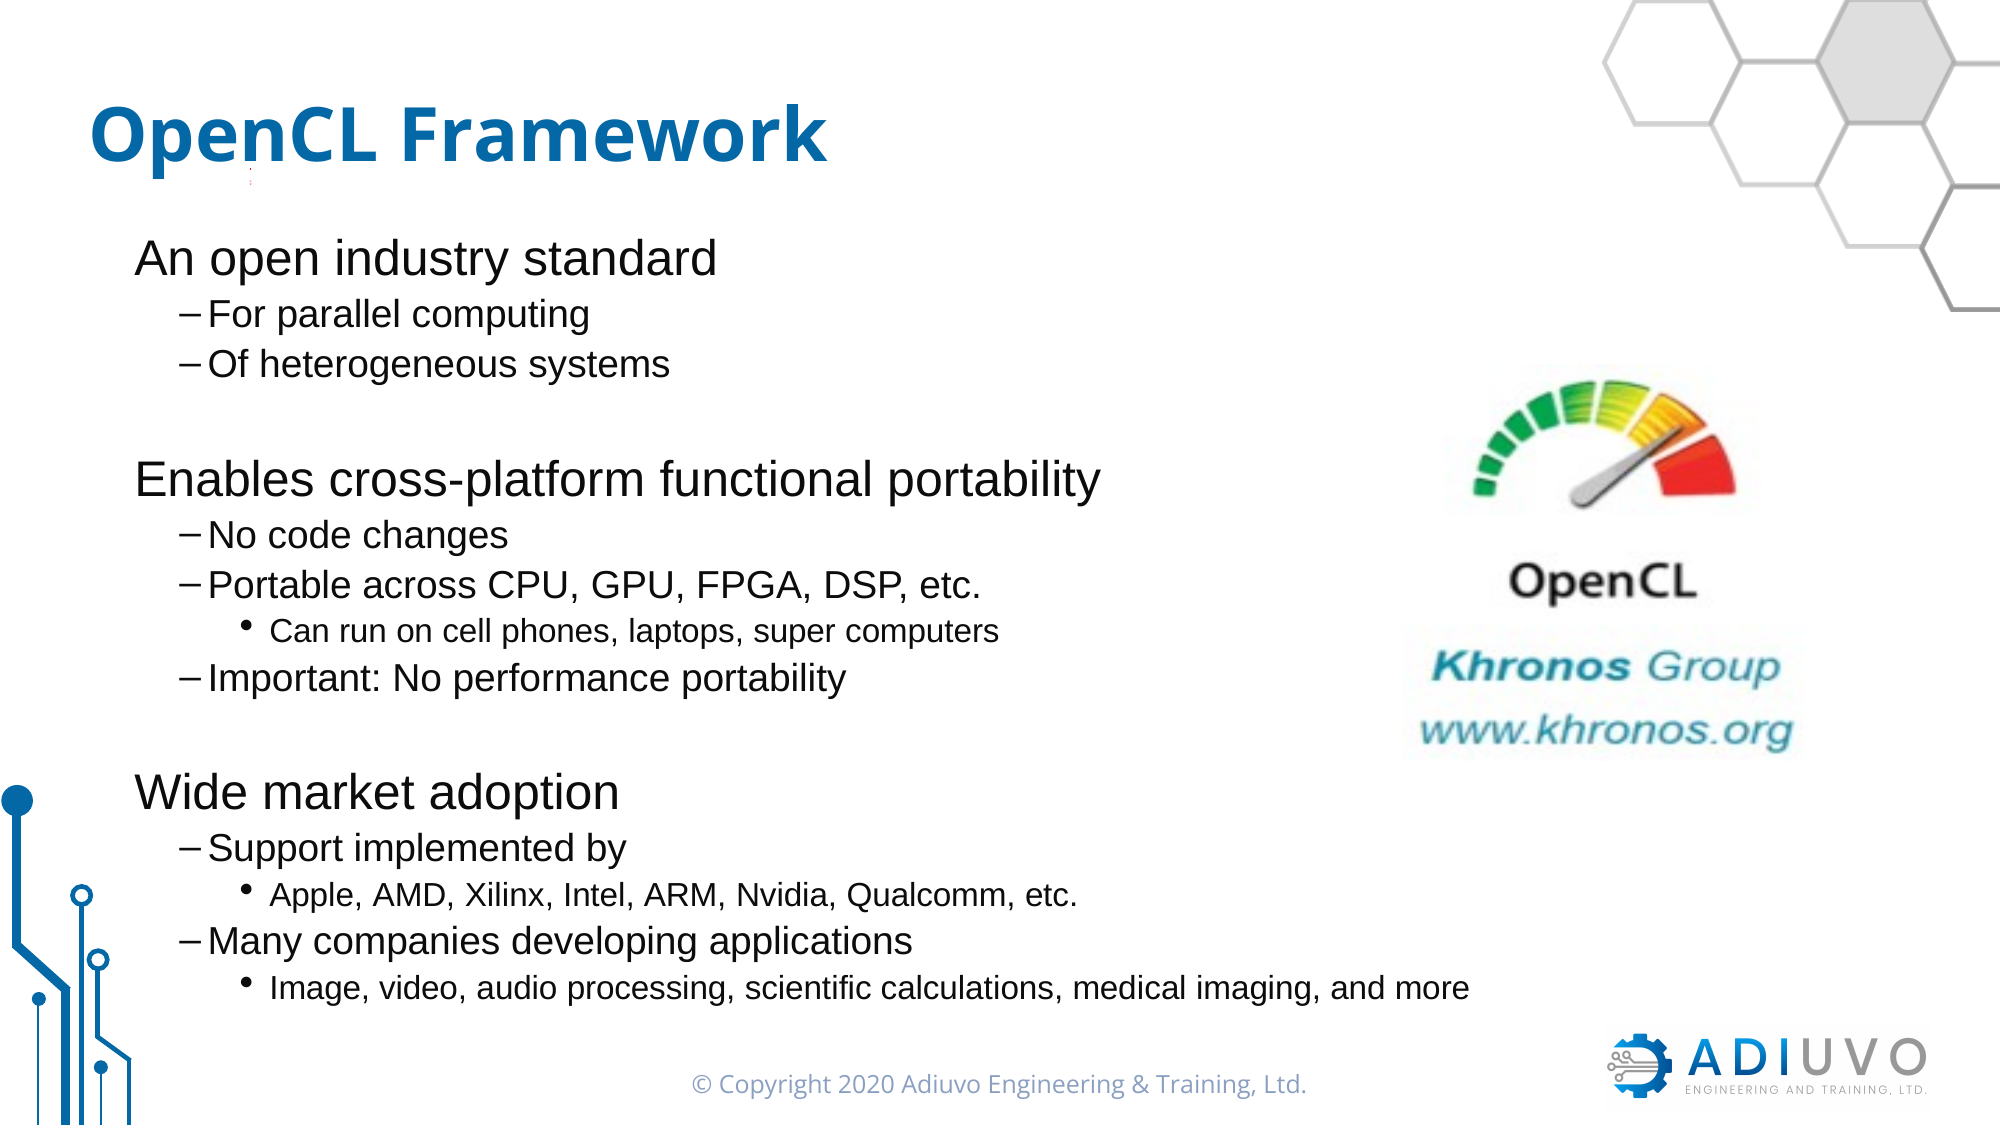

# OpenCL Framework

1-
9
An open industry standard
For parallel computing
Of heterogeneous systems

Enables cross-platform functional portability
No code changes
Portable across CPU, GPU, FPGA, DSP, etc.
Can run on cell phones, laptops, super computers
Important: No performance portability

Wide market adoption
Support implemented by
Apple, AMD, Xilinx, Intel, ARM, Nvidia, Qualcomm, etc.
Many companies developing applications
Image, video, audio processing, scientific calculations, medical imaging, and more

140770
© Copyright 2020 Adiuvo Engineering & Training, Ltd.